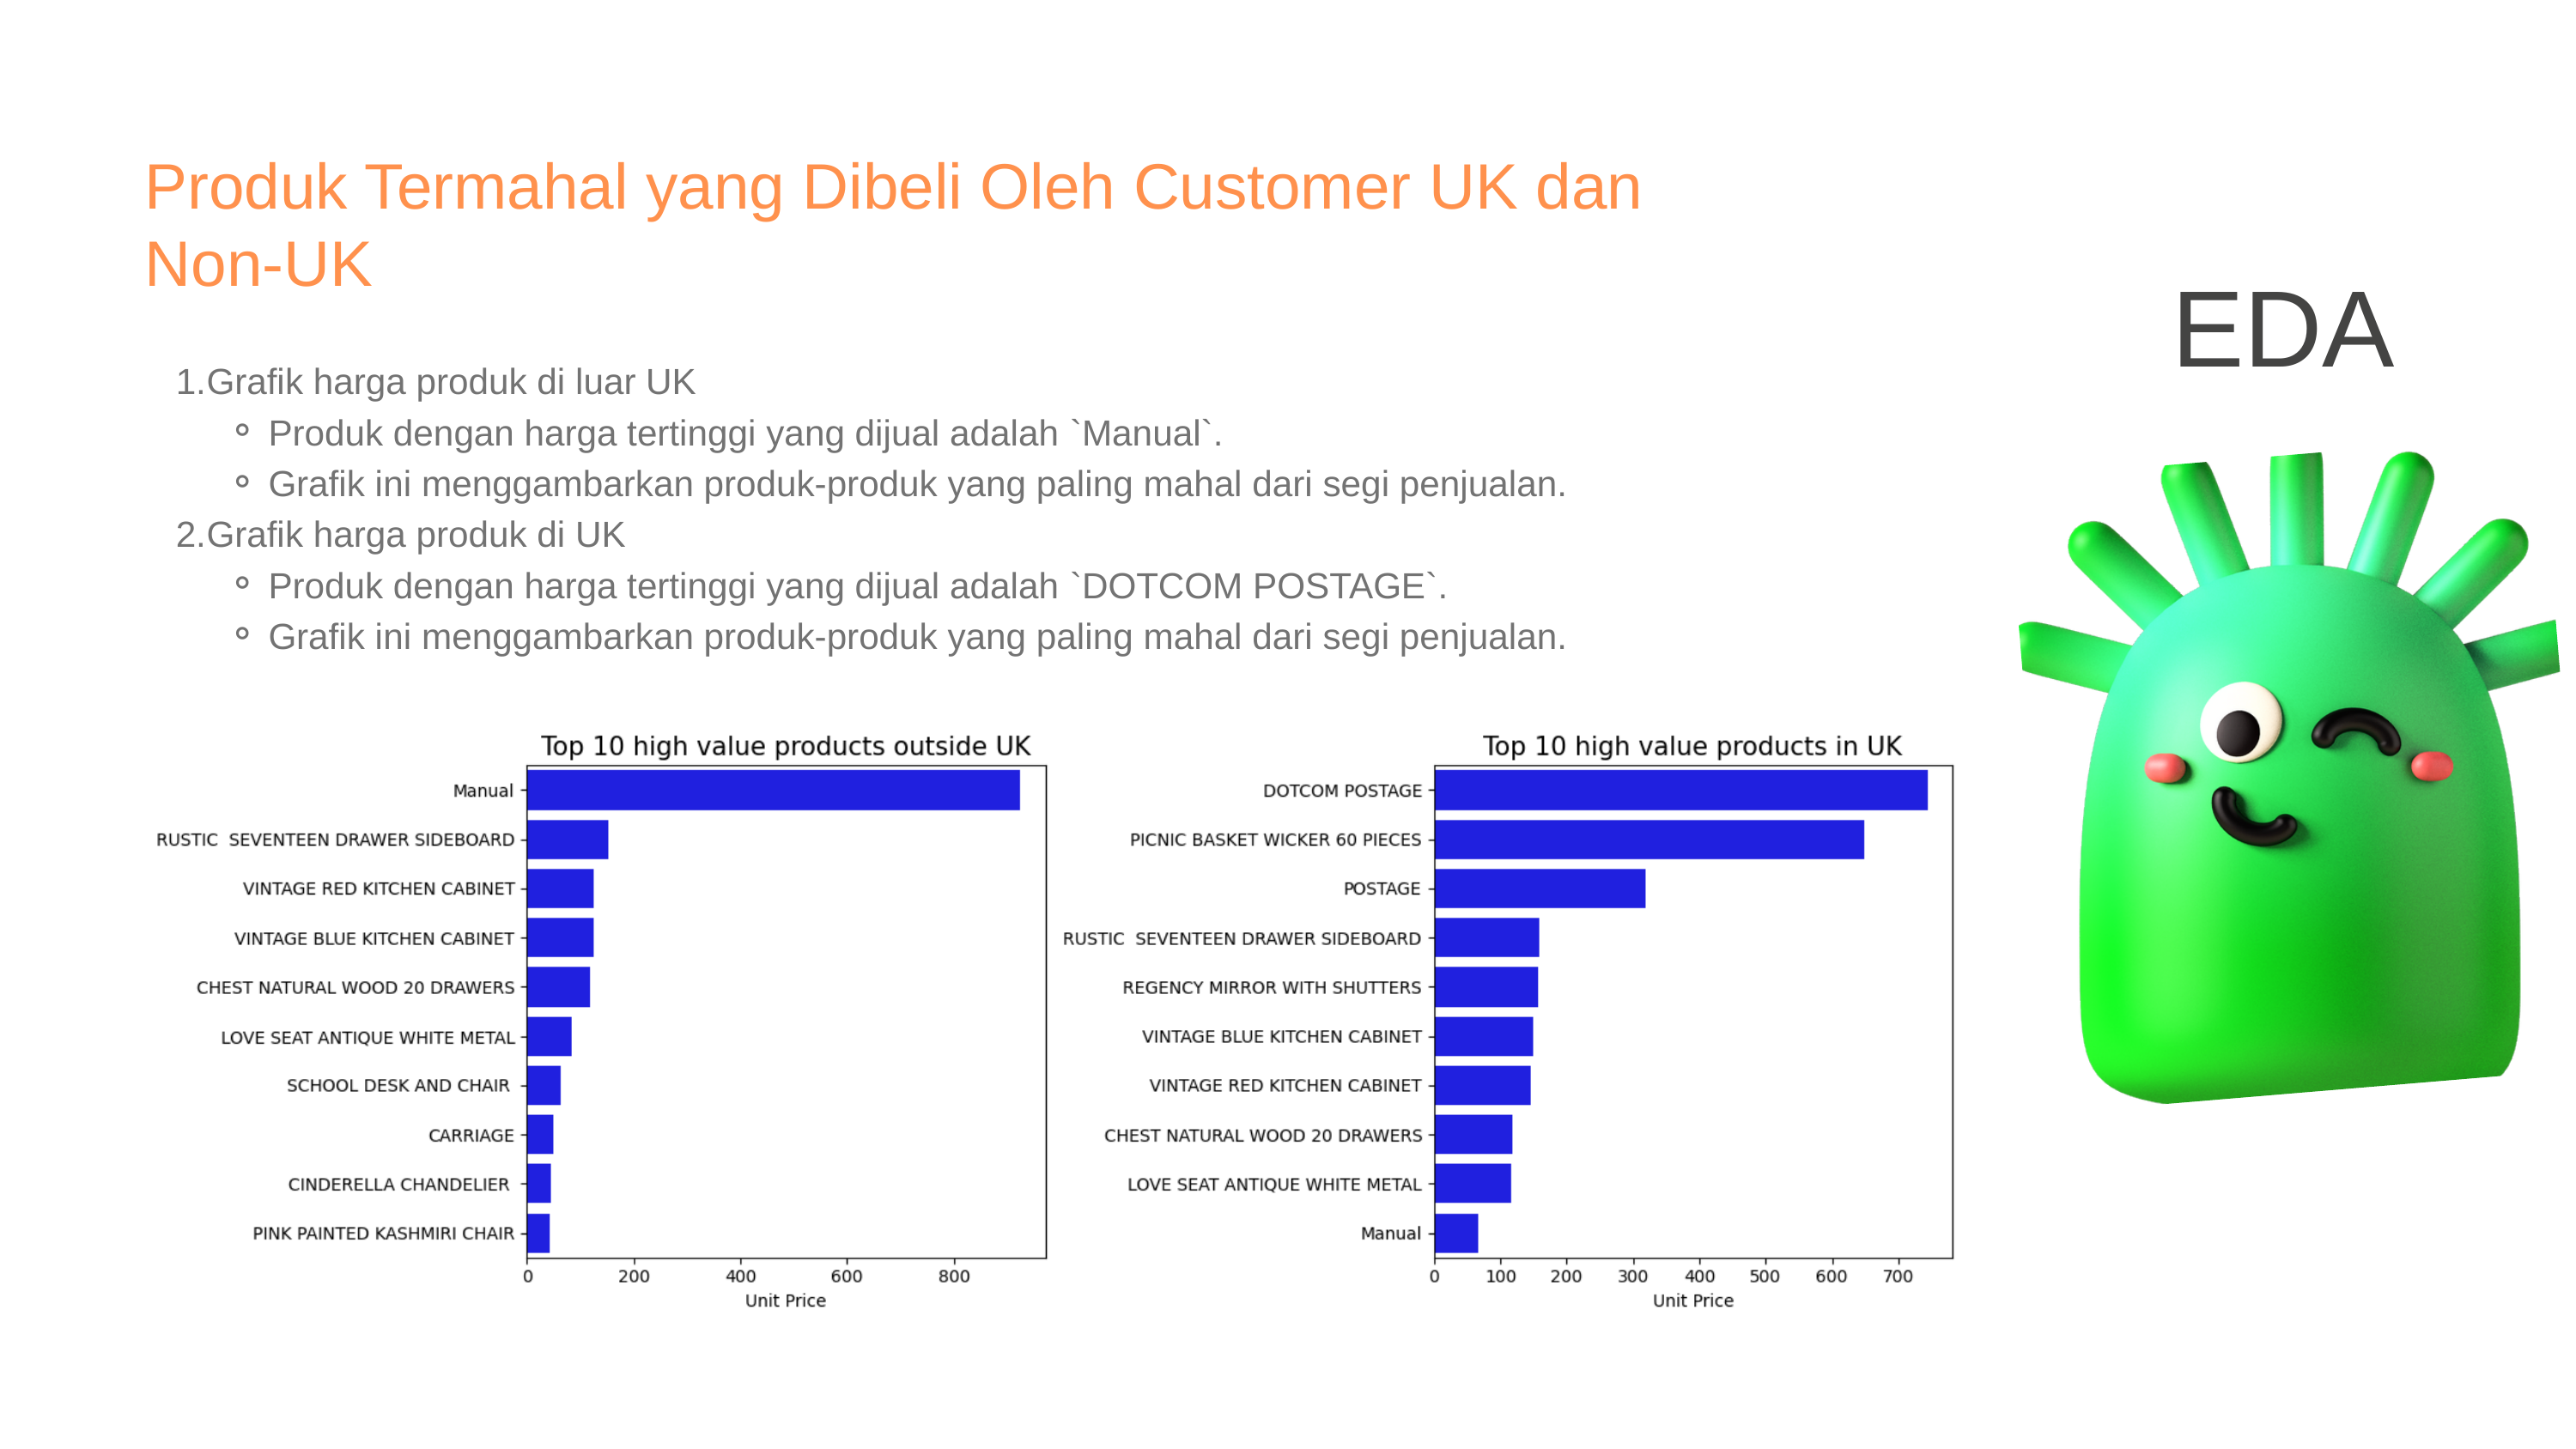

Produk Termahal yang Dibeli Oleh Customer UK dan Non-UK
EDA
Grafik harga produk di luar UK
Produk dengan harga tertinggi yang dijual adalah `Manual`.
Grafik ini menggambarkan produk-produk yang paling mahal dari segi penjualan.
Grafik harga produk di UK
Produk dengan harga tertinggi yang dijual adalah `DOTCOM POSTAGE`.
Grafik ini menggambarkan produk-produk yang paling mahal dari segi penjualan.